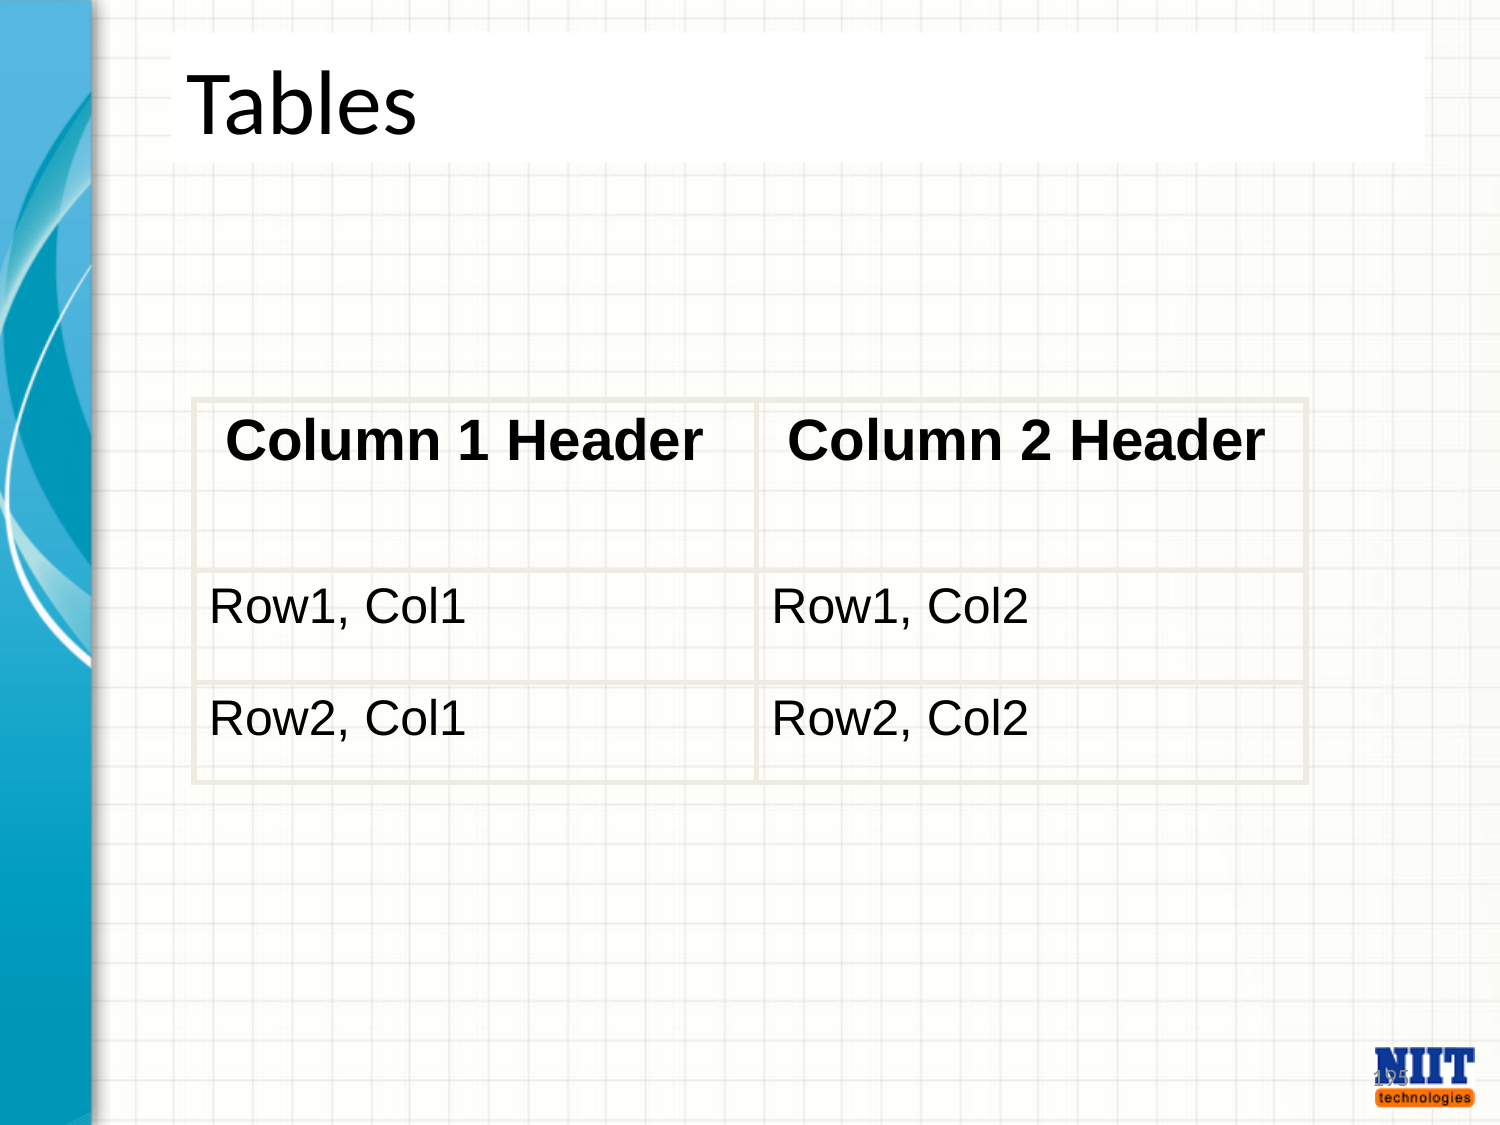

# Tables
| Column 1 Header | Column 2 Header |
| --- | --- |
| Row1, Col1 | Row1, Col2 |
| Row2, Col1 | Row2, Col2 |
195